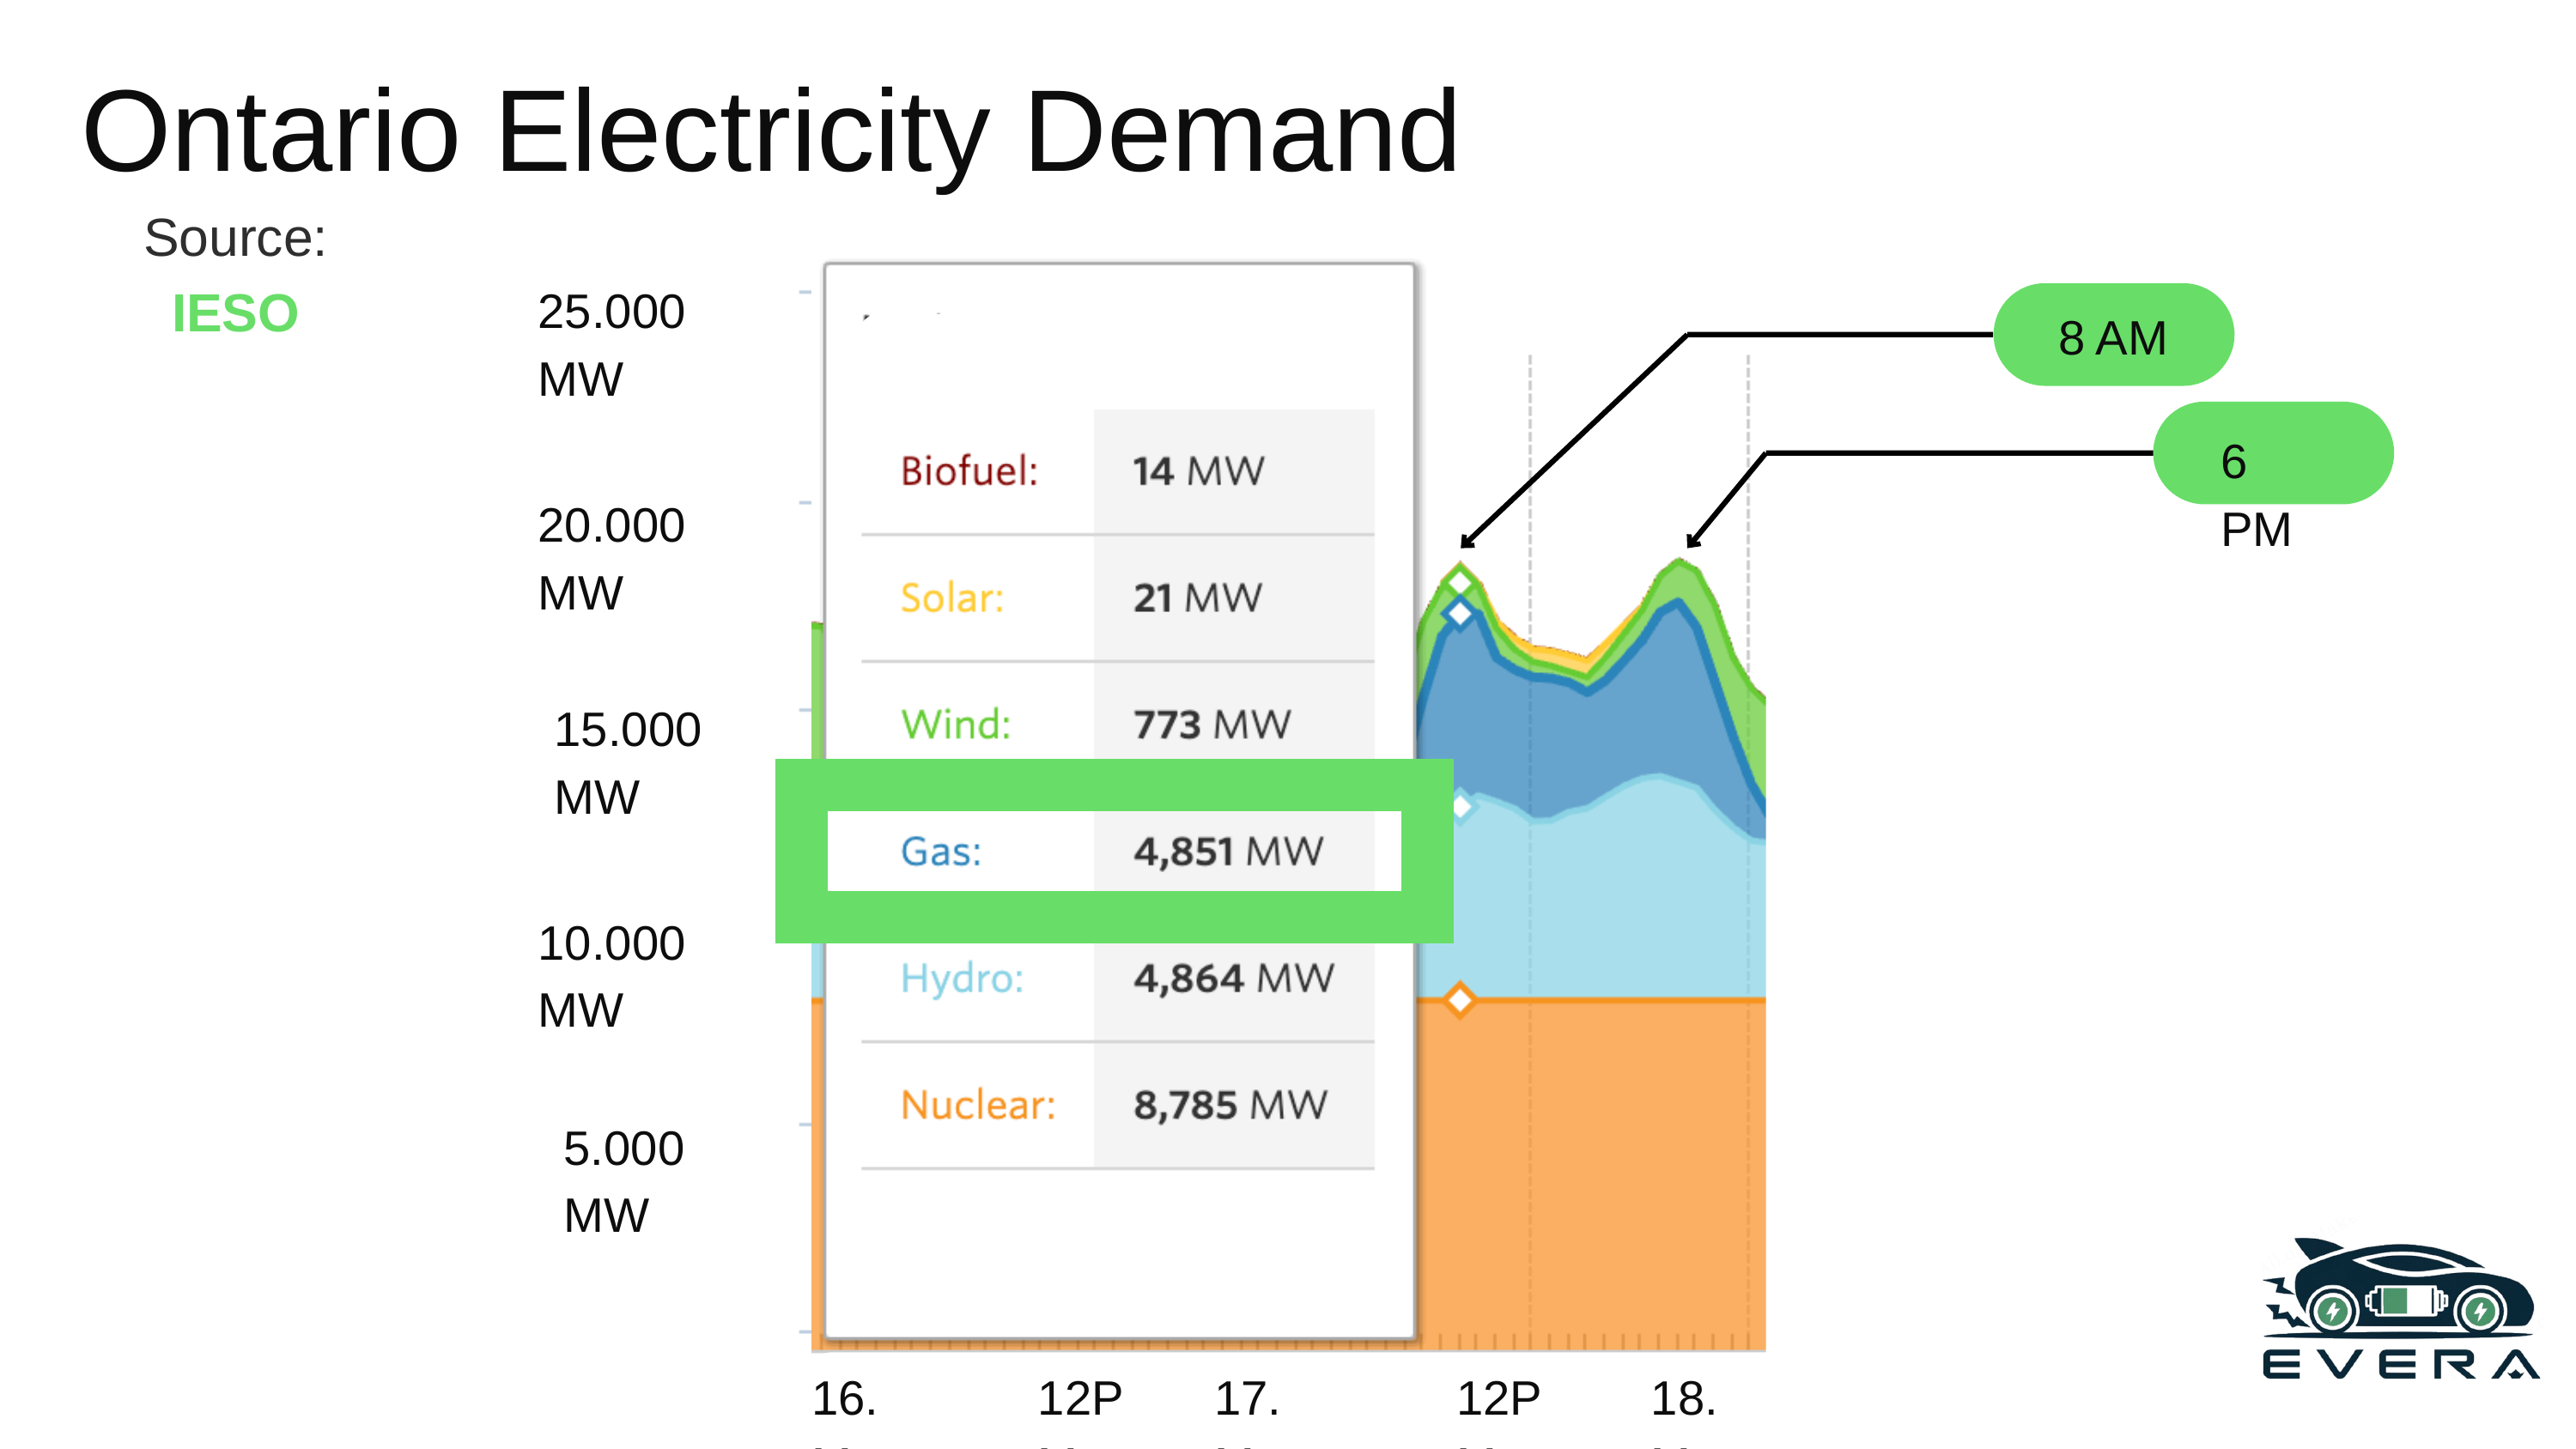

Ontario Electricity Demand
Source: IESO

25.000 MW

8 AM

6 PM

20.000 MW
15.000 MW

10.000 MW
5.000 MW

16. Mar
12PM
17. Mar
12PM
18. Mar